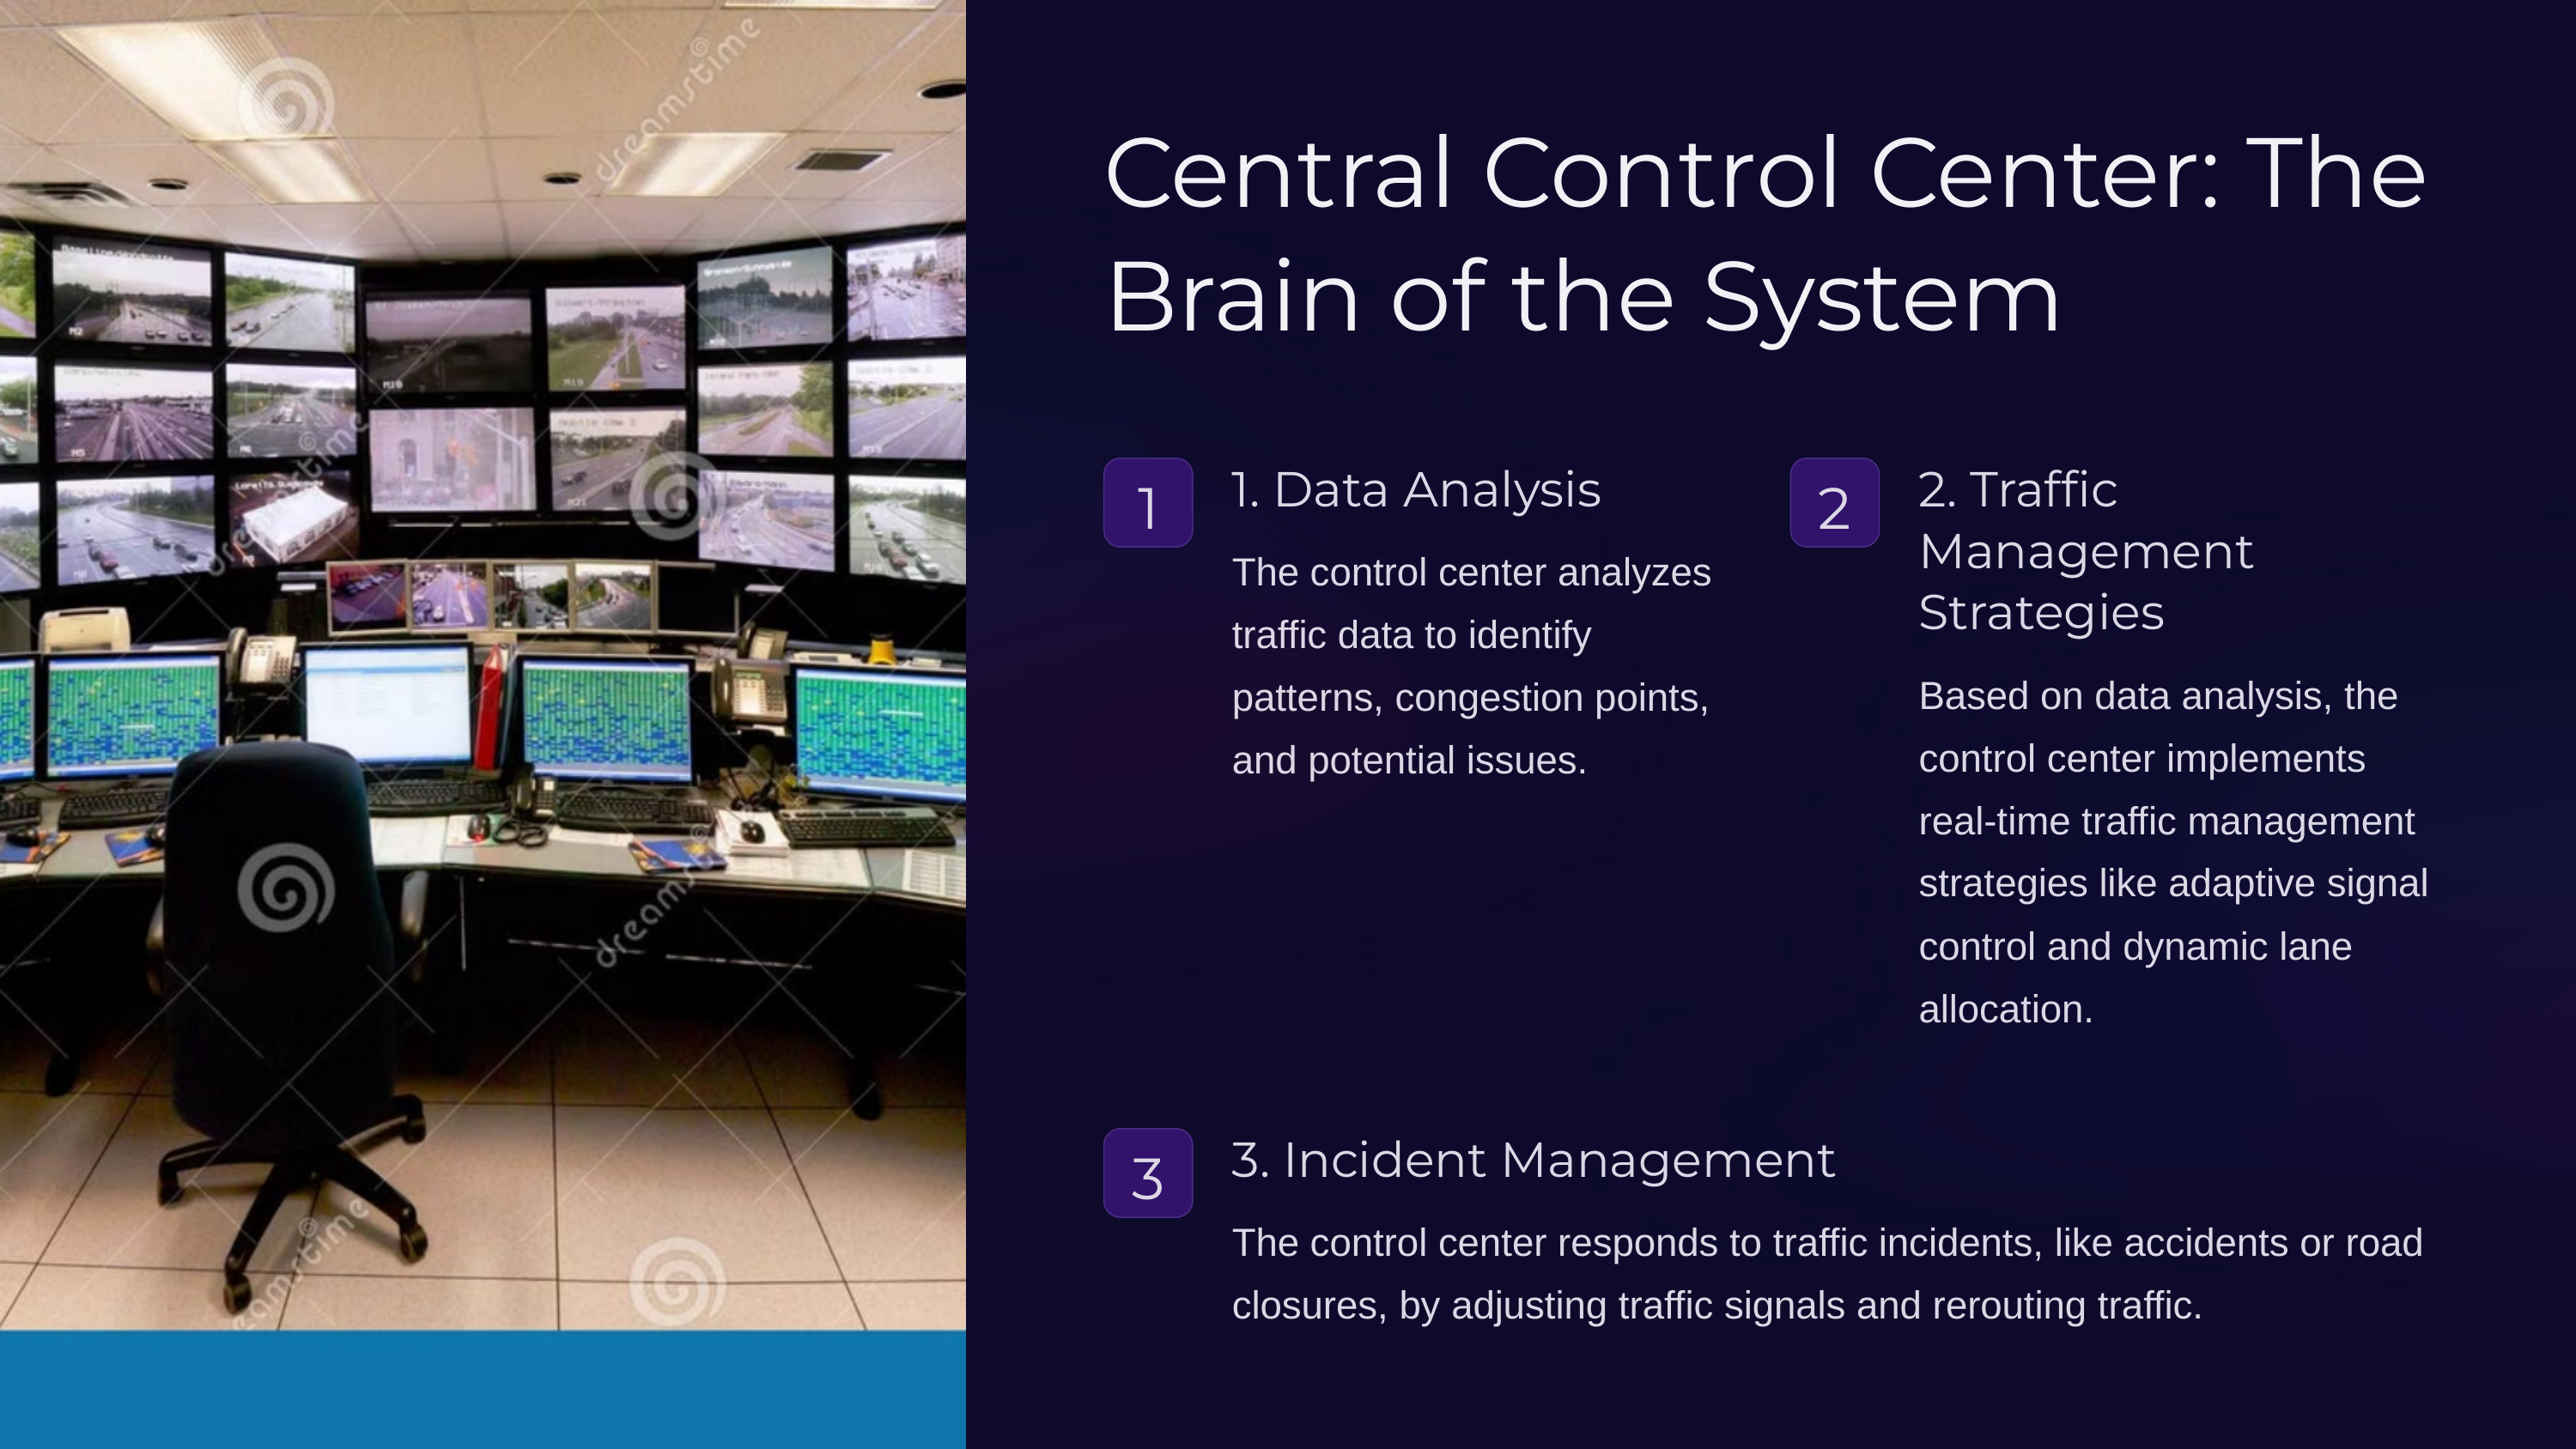

Central Control Center: The Brain of the System
1. Data Analysis
2. Traffic Management Strategies

1
2
The control center analyzes traffic data to identify patterns, congestion points, and potential issues.
Based on data analysis, the control center implements real-time traffic management strategies like adaptive signal control and dynamic lane allocation.
3. Incident Management

3
The control center responds to traffic incidents, like accidents or road closures, by adjusting traffic signals and rerouting traffic.